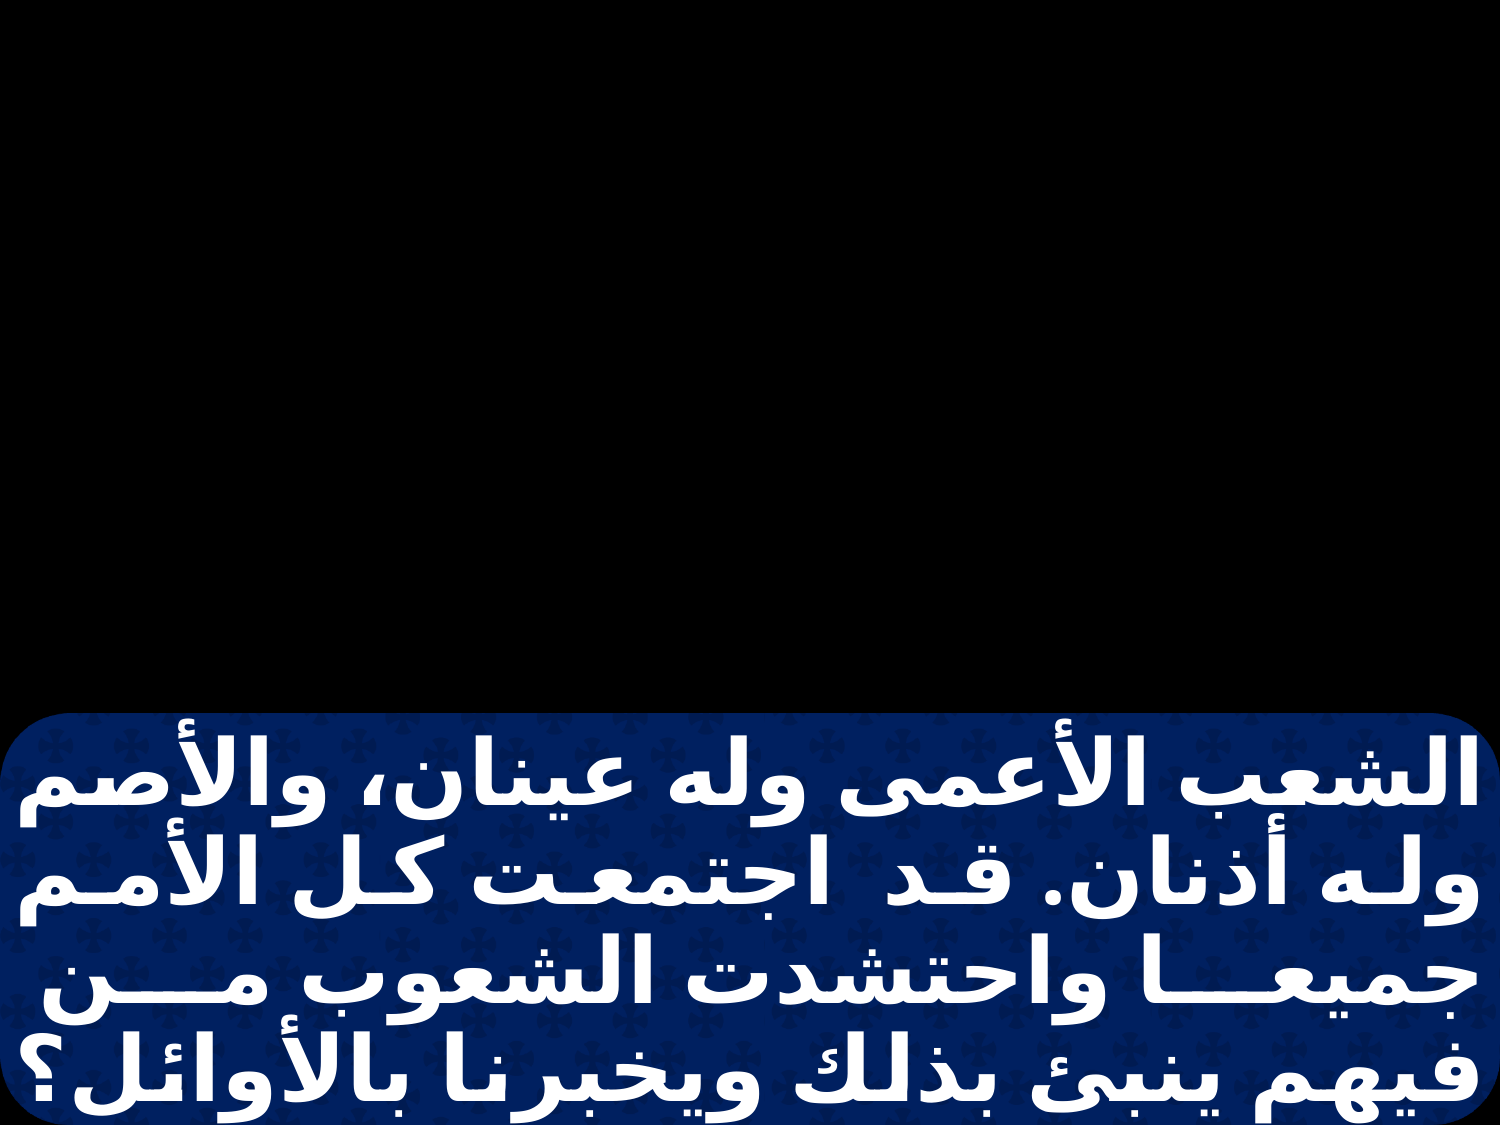

الشعب الأعمى وله عينان، والأصم وله أذنان. قد  اجتمعت كل الأمم جميعا واحتشدت الشعوب من  فيهم ينبئ بذلك ويخبرنا بالأوائل؟ فليبرزوا  شهودهم حتى يعدوا من الصادقين. أو فليسمعوا